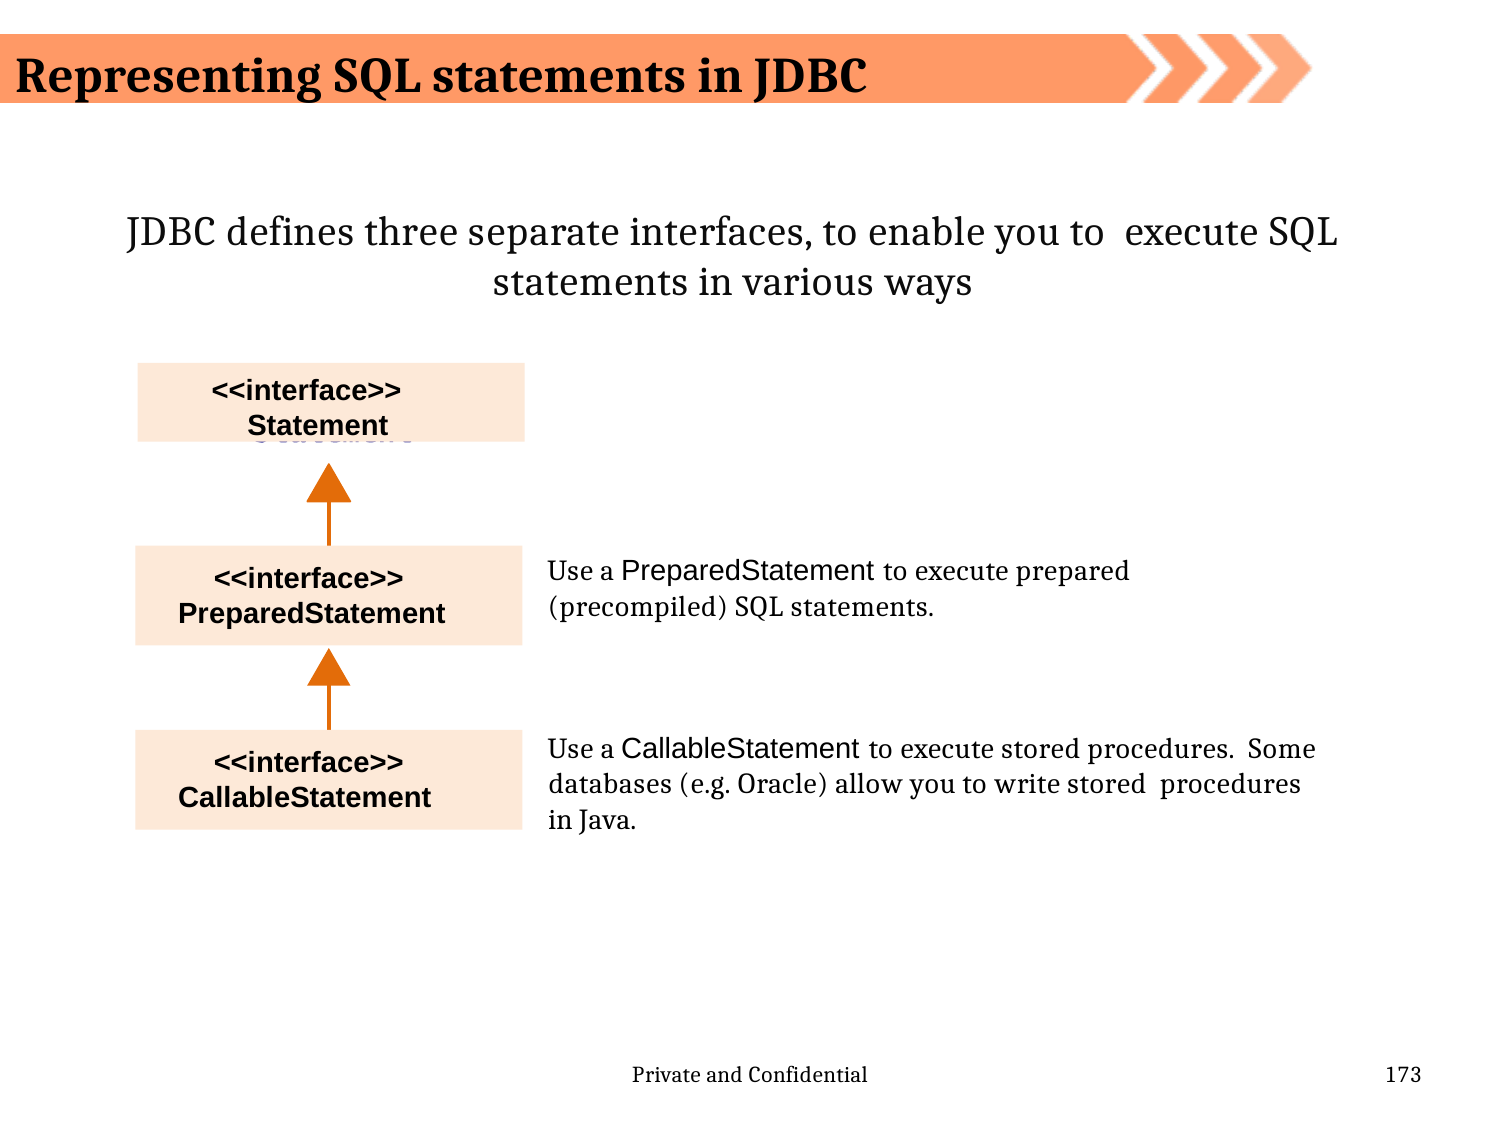

Representing SQL statements in JDBC
JDBC defines three separate interfaces, to enable you to  execute SQL statements in various ways
<<interface>>  Statement

Use a PreparedStatement to execute prepared  (precompiled) SQL statements.
<<interface>>  PreparedStatement

Use a CallableStatement to execute stored procedures.  Some databases (e.g. Oracle) allow you to write stored  procedures in Java.

<<interface>>  CallableStatement